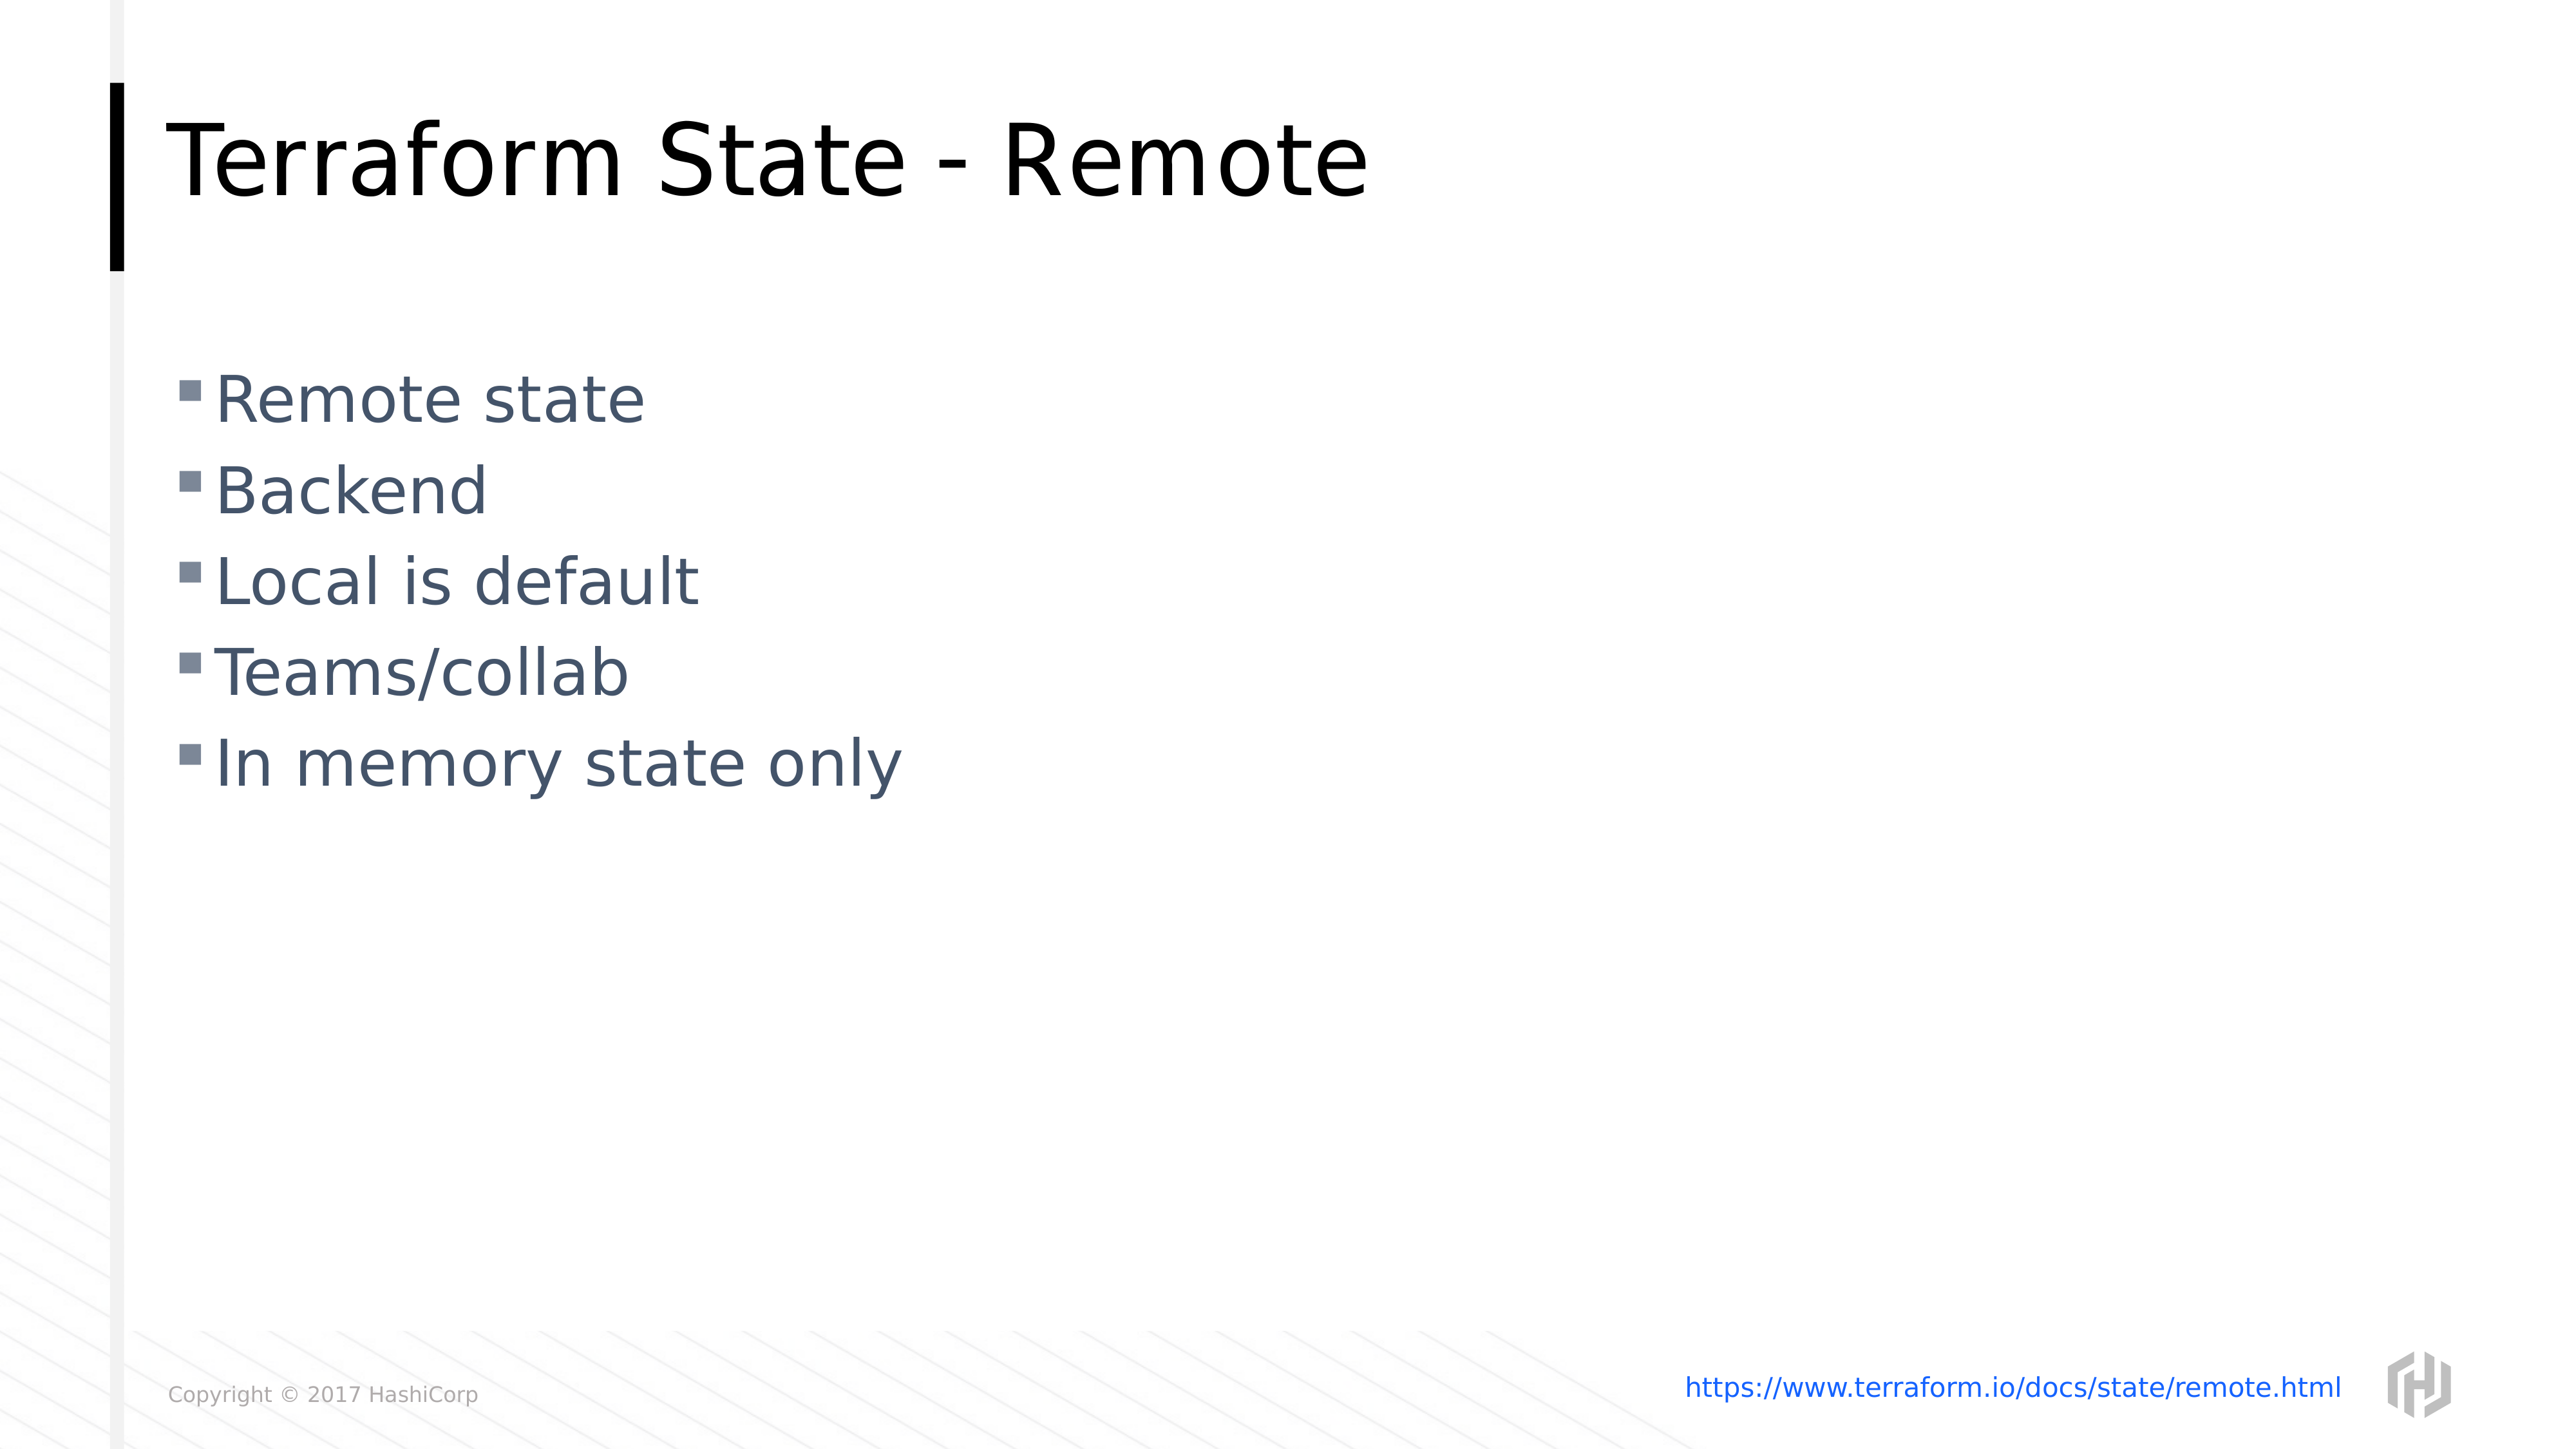

# Terraform State - Remote
Remote state
Backend
Local is default
Teams/collab
In memory state only
https://www.terraform.io/docs/state/remote.html